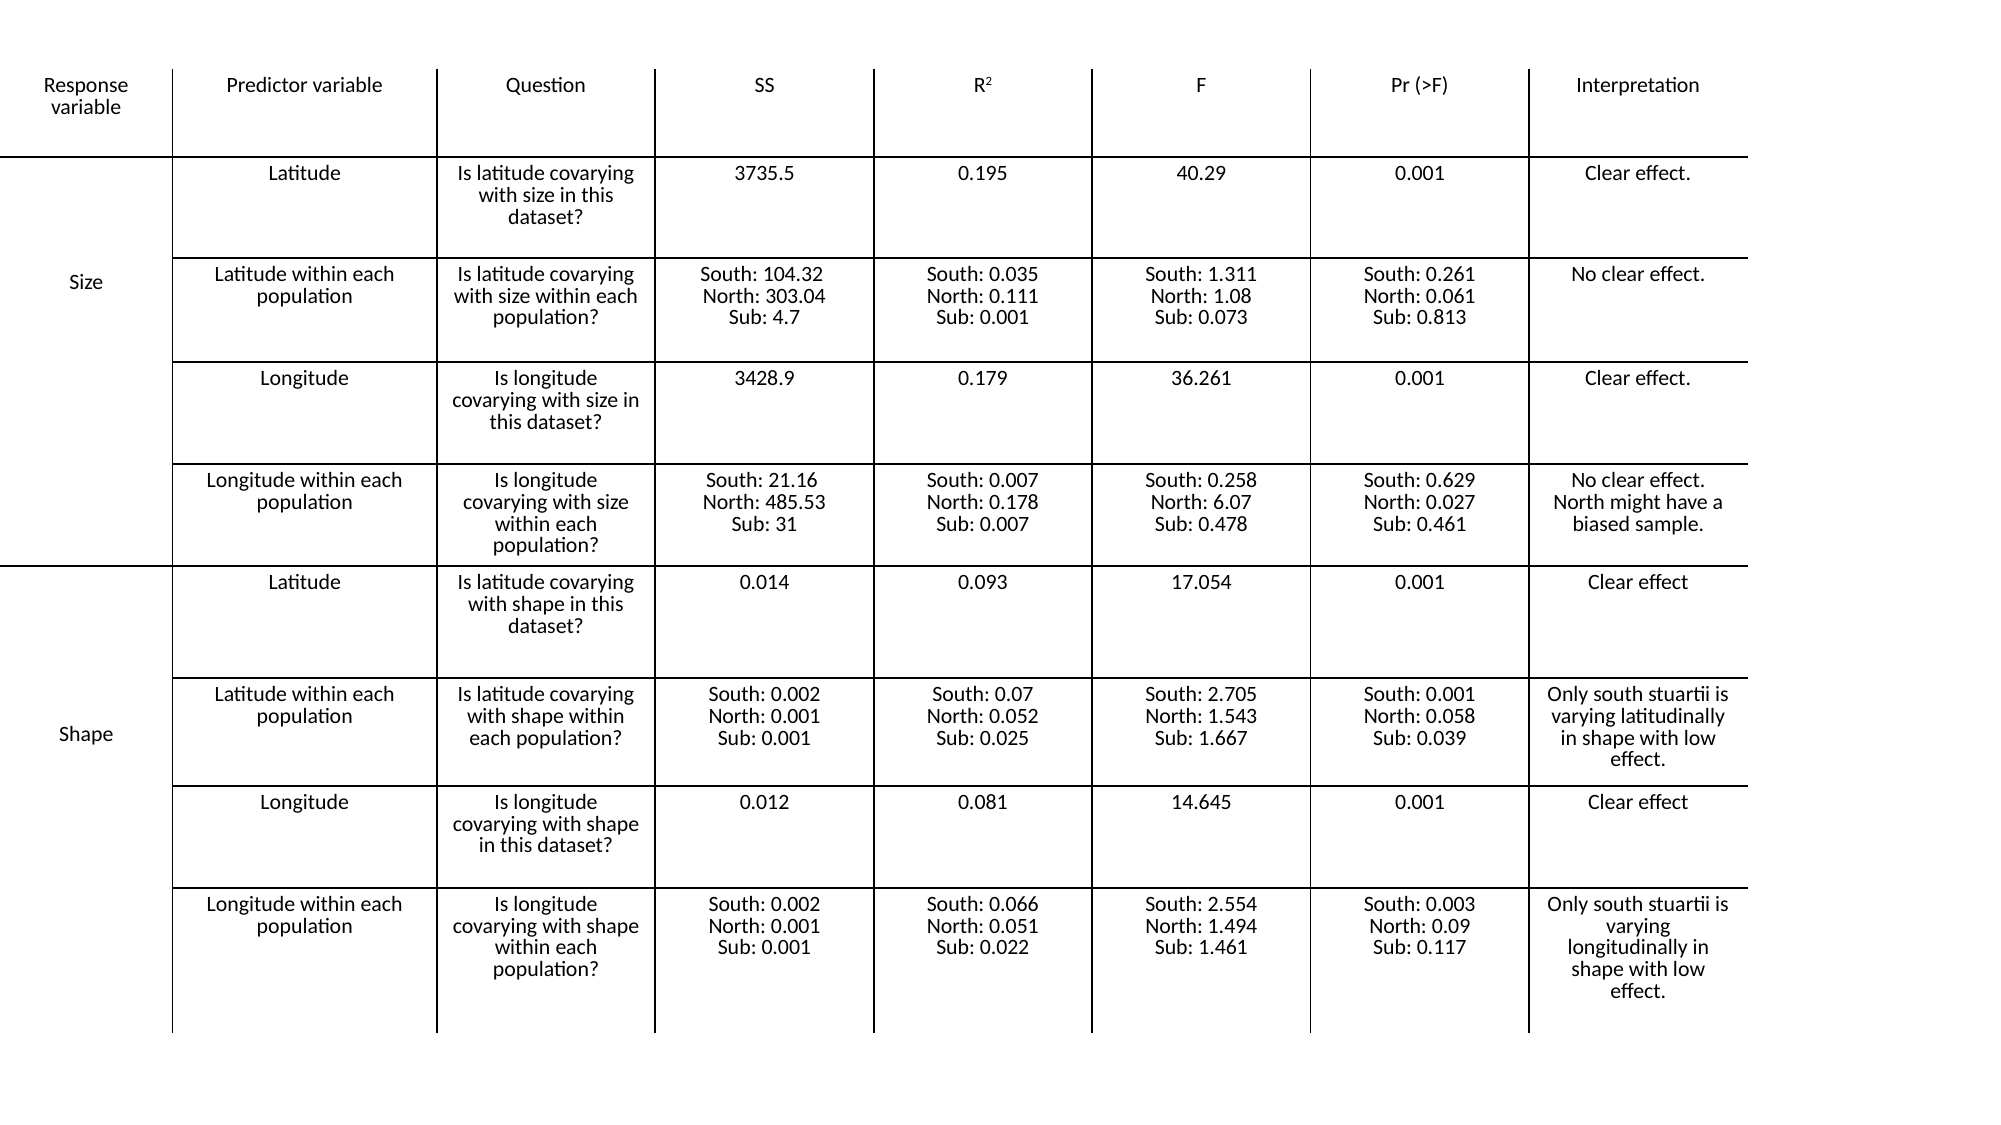

| Response variable | Predictor variable | Question | SS | R2 | F | Pr (>F) | Interpretation |
| --- | --- | --- | --- | --- | --- | --- | --- |
| Size | Latitude | Is latitude covarying with size in this dataset? | 3735.5 | 0.195 | 40.29 | 0.001 | Clear effect. |
|  | Latitude within each population | Is latitude covarying with size within each population? | South: 104.32 North: 303.04 Sub: 4.7 | South: 0.035 North: 0.111 Sub: 0.001 | South: 1.311 North: 1.08 Sub: 0.073 | South: 0.261 North: 0.061 Sub: 0.813 | No clear effect. |
|  | Longitude | Is longitude covarying with size in this dataset? | 3428.9 | 0.179 | 36.261 | 0.001 | Clear effect. |
|  | Longitude within each population | Is longitude covarying with size within each population? | South: 21.16 North: 485.53 Sub: 31 | South: 0.007 North: 0.178 Sub: 0.007 | South: 0.258 North: 6.07 Sub: 0.478 | South: 0.629 North: 0.027 Sub: 0.461 | No clear effect. North might have a biased sample. |
| Shape | Latitude | Is latitude covarying with shape in this dataset? | 0.014 | 0.093 | 17.054 | 0.001 | Clear effect |
|  | Latitude within each population | Is latitude covarying with shape within each population? | South: 0.002 North: 0.001 Sub: 0.001 | South: 0.07 North: 0.052 Sub: 0.025 | South: 2.705 North: 1.543 Sub: 1.667 | South: 0.001 North: 0.058 Sub: 0.039 | Only south stuartii is varying latitudinally in shape with low effect. |
|  | Longitude | Is longitude covarying with shape in this dataset? | 0.012 | 0.081 | 14.645 | 0.001 | Clear effect |
|  | Longitude within each population | Is longitude covarying with shape within each population? | South: 0.002 North: 0.001 Sub: 0.001 | South: 0.066 North: 0.051 Sub: 0.022 | South: 2.554 North: 1.494 Sub: 1.461 | South: 0.003 North: 0.09 Sub: 0.117 | Only south stuartii is varying longitudinally in shape with low effect. |